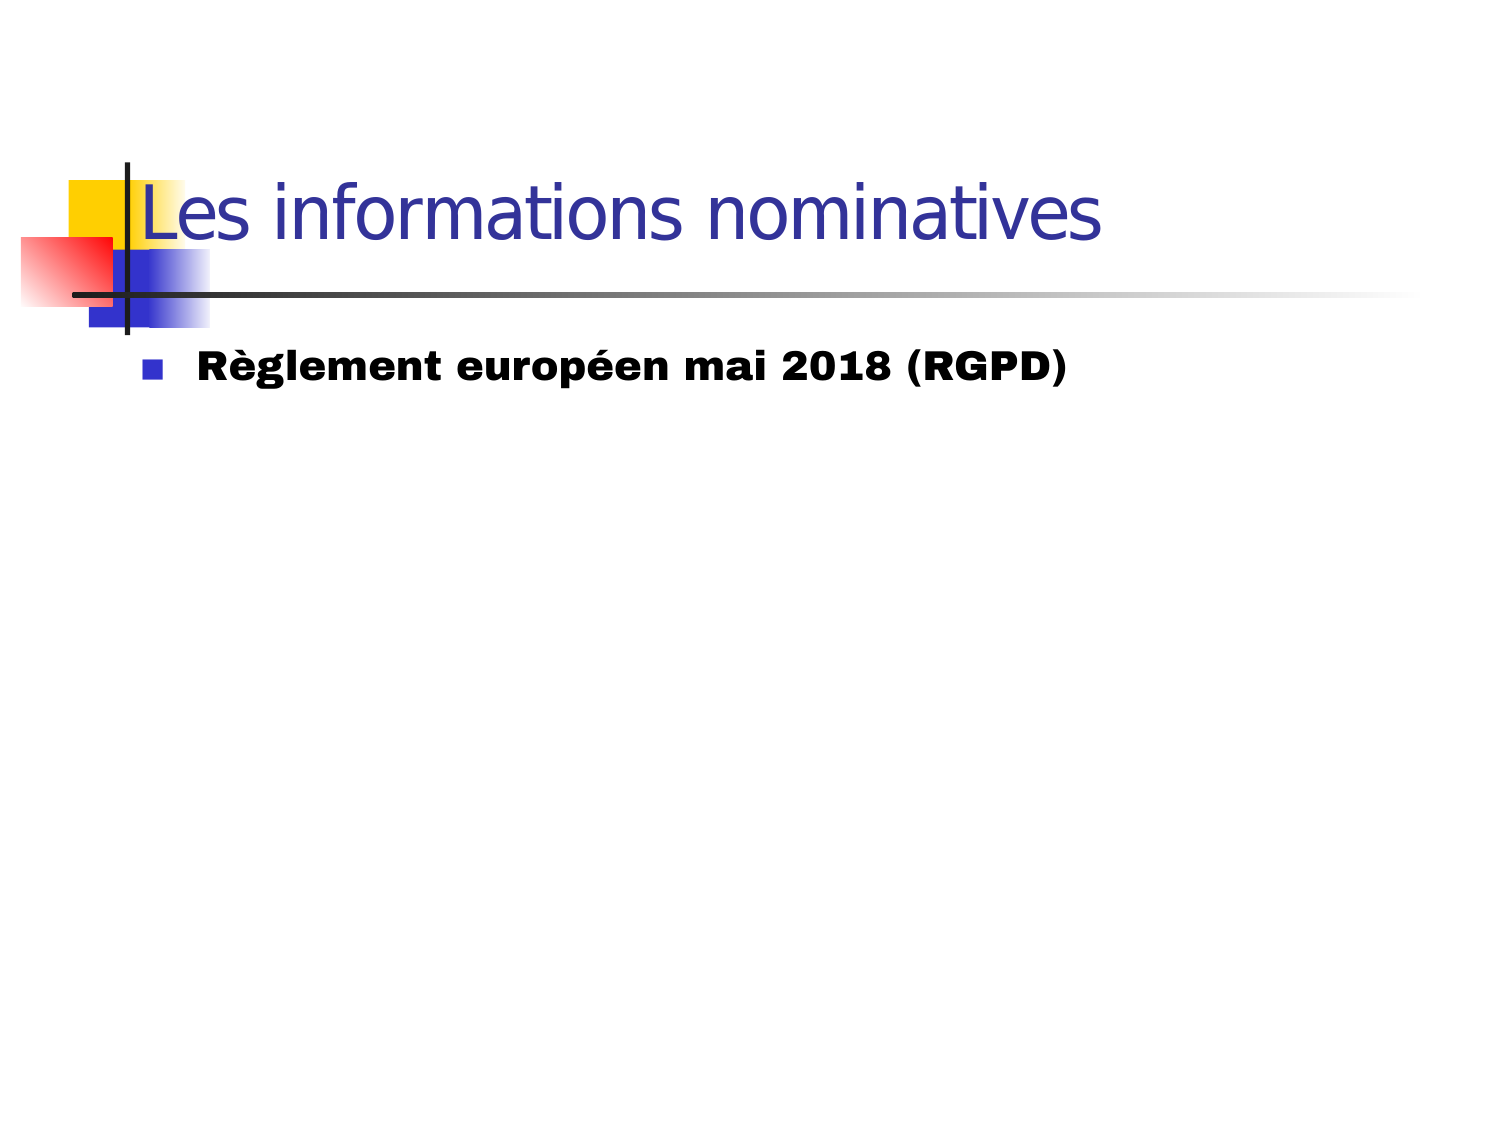

# Les informations nominatives
Règlement européen mai 2018 (RGPD)